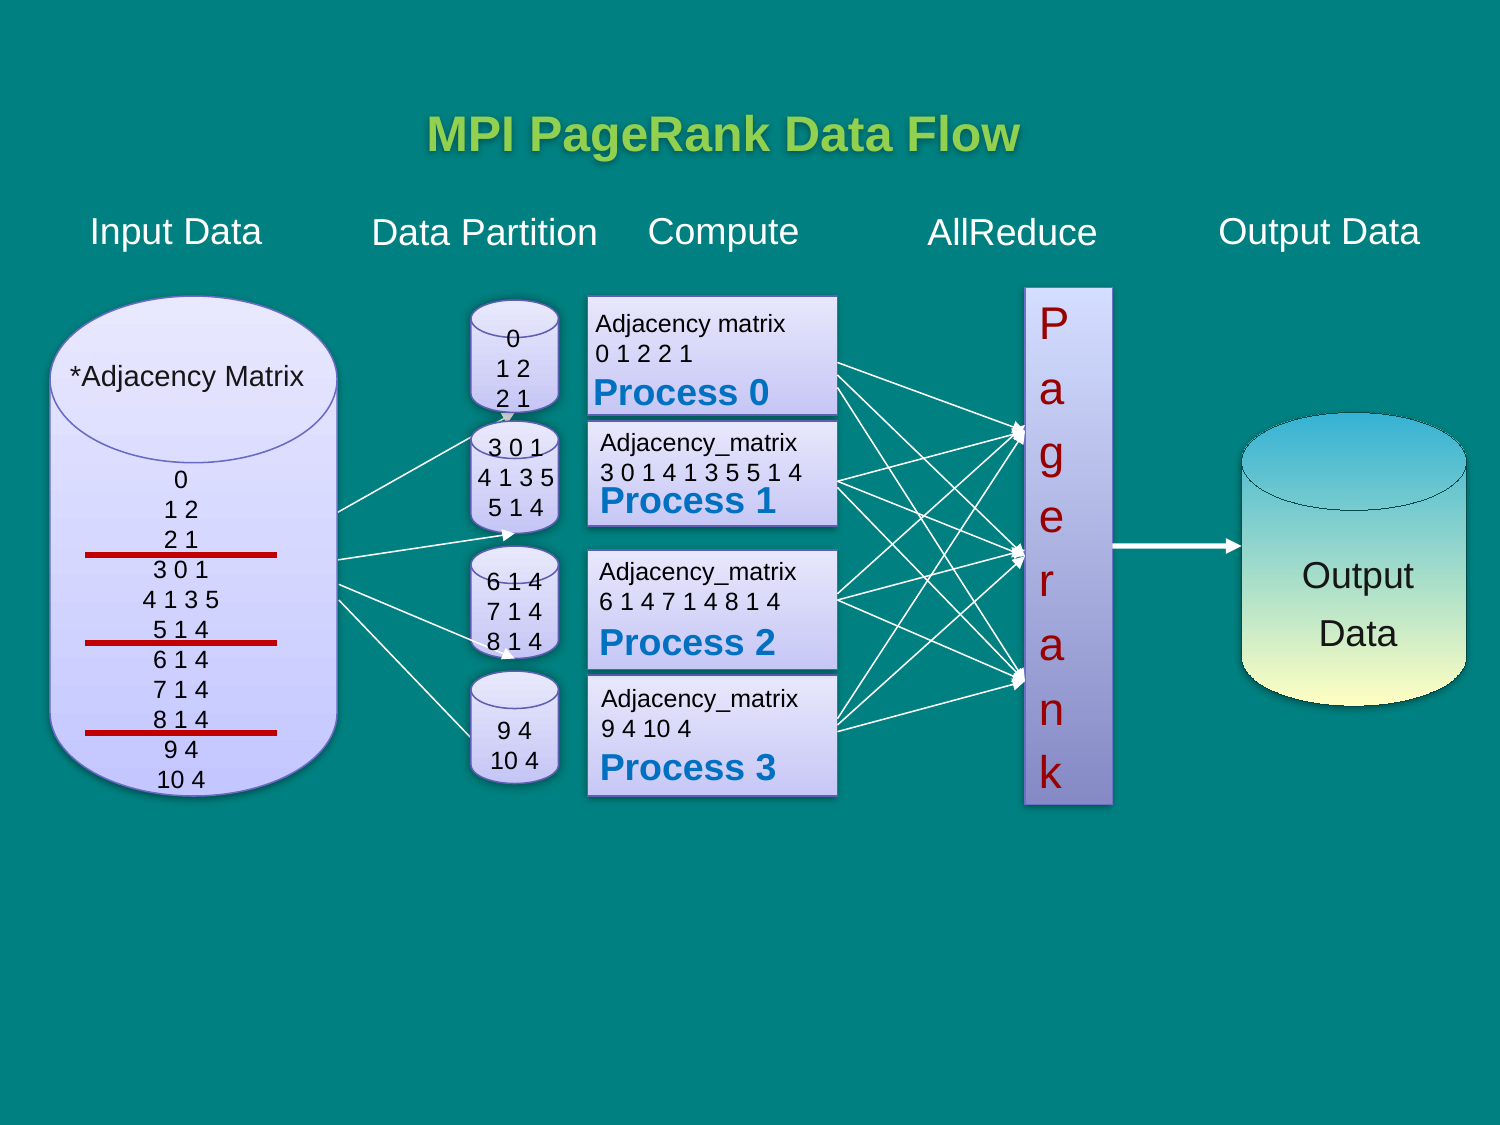

MPI PageRank Data Flow
Compute
Output Data
Input Data
Data Partition
AllReduce
P
a
g
e
r
a
n
k

Adjacency matrix
0 1 2 2 1
0
1 2
2 1
*Adjacency Matrix
Process 0

Output
Data
Adjacency_matrix
3 0 1 4 1 3 5 5 1 4

3 0 1
4 1 3 5
5 1 4

0
1 2
2 1
3 0 1
4 1 3 5
5 1 4
6 1 4
7 1 4
8 1 4
9 4
10 4
Process 1

Adjacency_matrix
6 1 4 7 1 4 8 1 4

6 1 4
7 1 4
8 1 4

Process 2

Adjacency_matrix
9 4 10 4

9 4
10 4
Process 3